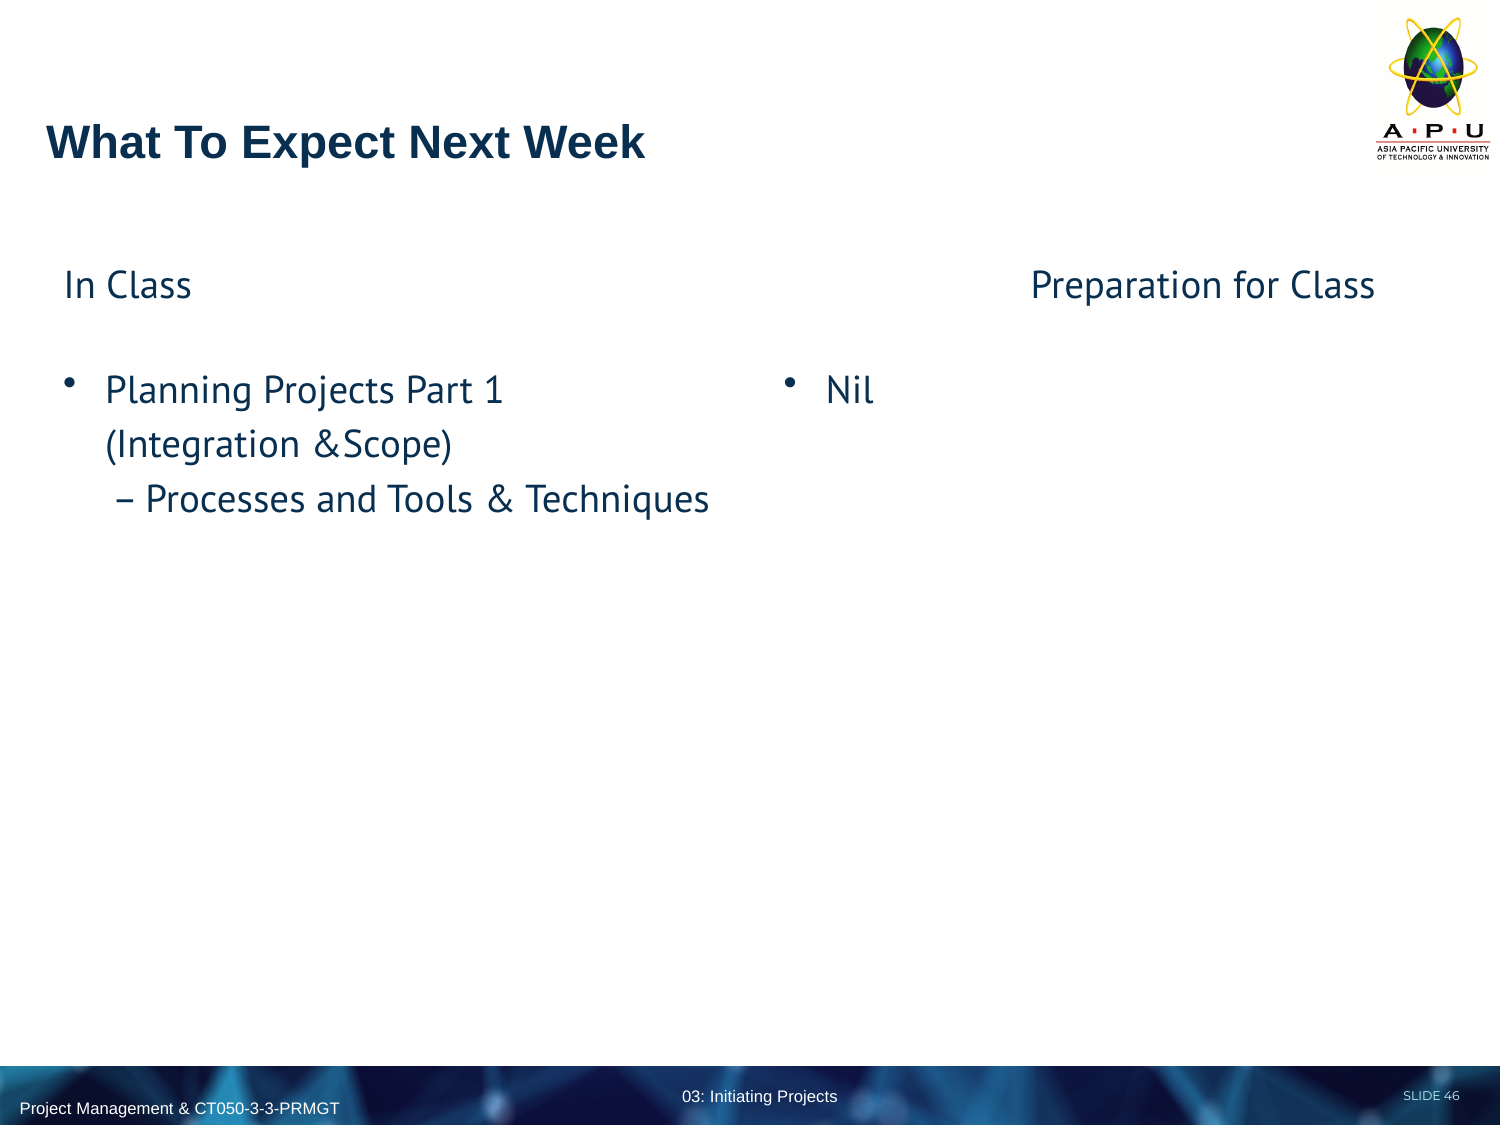

# What To Expect Next Week
In Class

Preparation for Class

Planning Projects Part 1
    (Integration &Scope)
     – Processes and Tools & Techniques
Nil